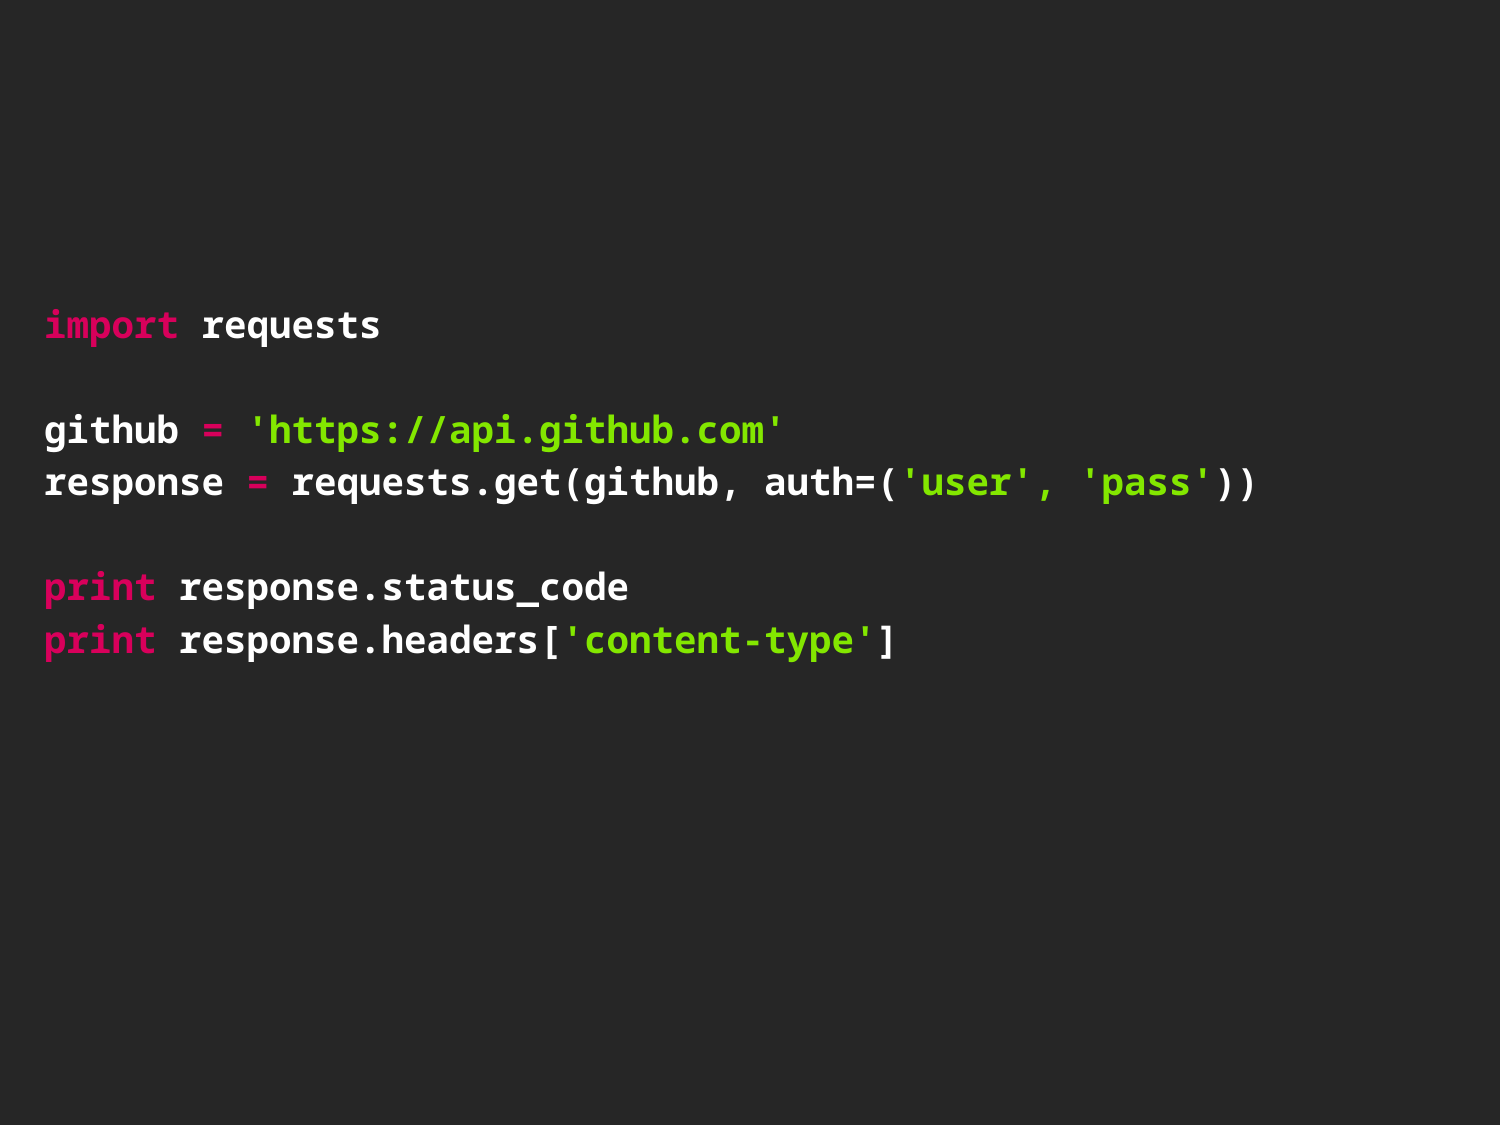

import requests

github = 'https://api.github.com'
response = requests.get(github, auth=('user', 'pass'))

print response.status_code
print response.headers['content-type']